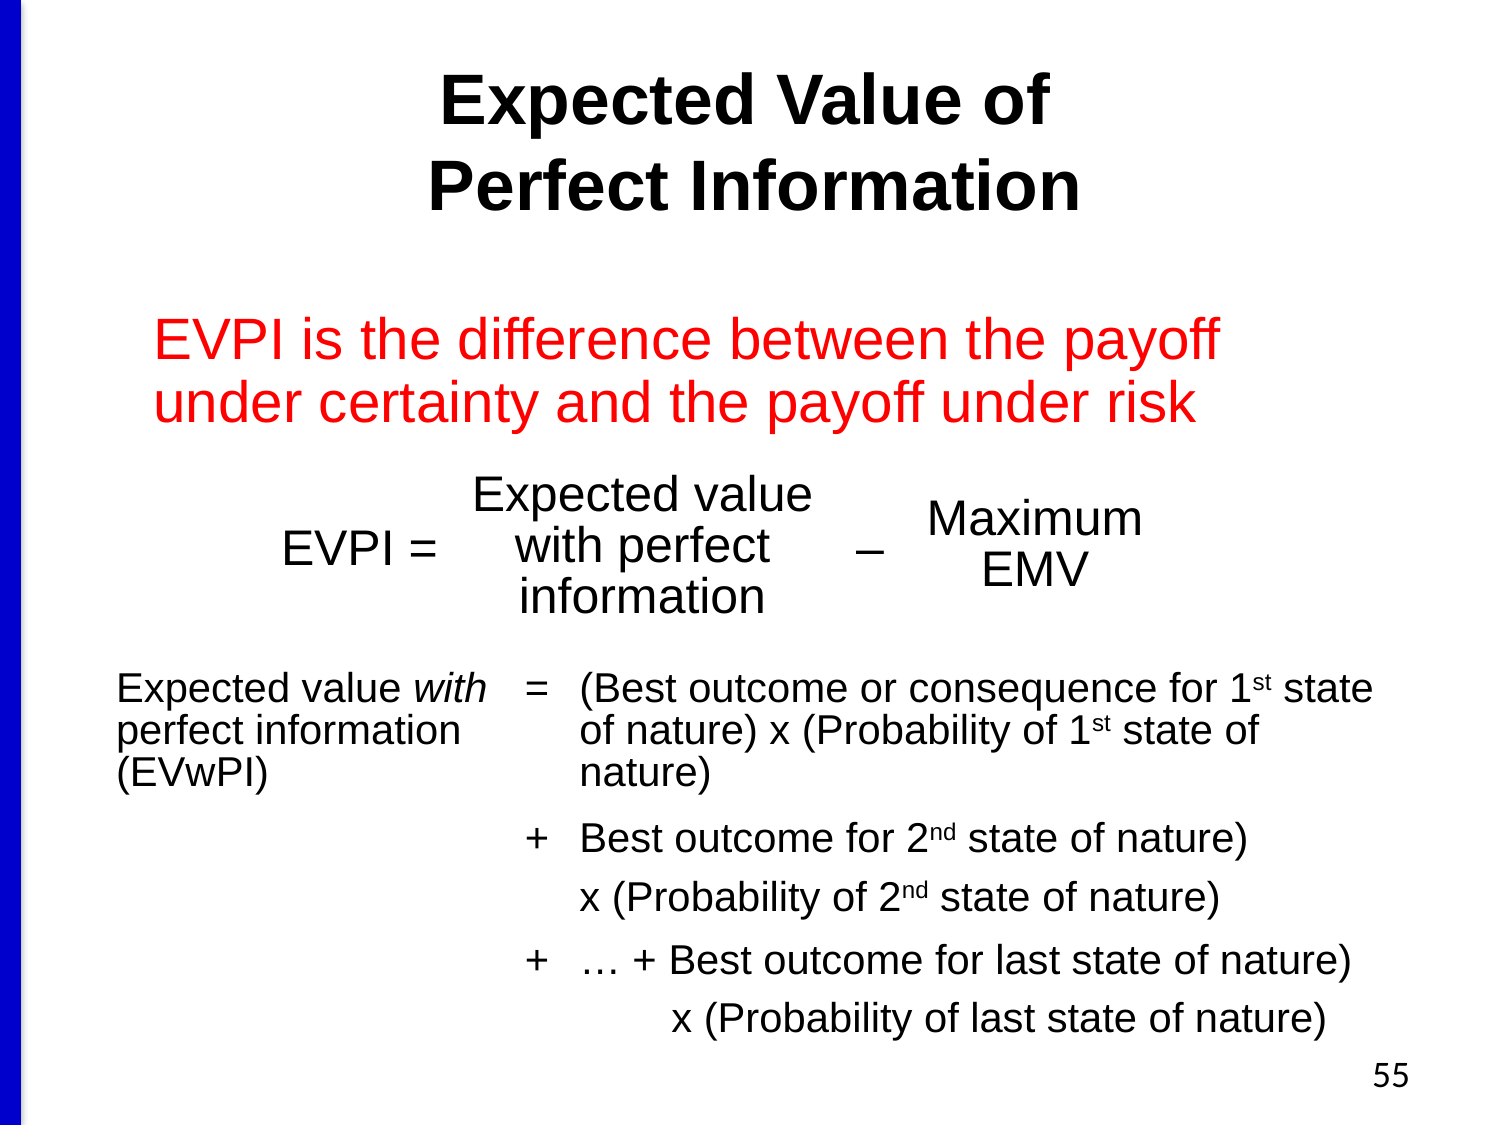

# Expected Value of Perfect Information
EVPI is the difference between the payoff under certainty and the payoff under risk
Expected value with perfect information
Maximum EMV
EVPI =                              –
| Expected value with perfect information (EVwPI) | = | (Best outcome or consequence for 1st state of nature) x (Probability of 1st state of nature) |
| --- | --- | --- |
|  | + | Best outcome for 2nd state of nature) x (Probability of 2nd state of nature) |
|  | + | … + Best outcome for last state of nature) x (Probability of last state of nature) |
55